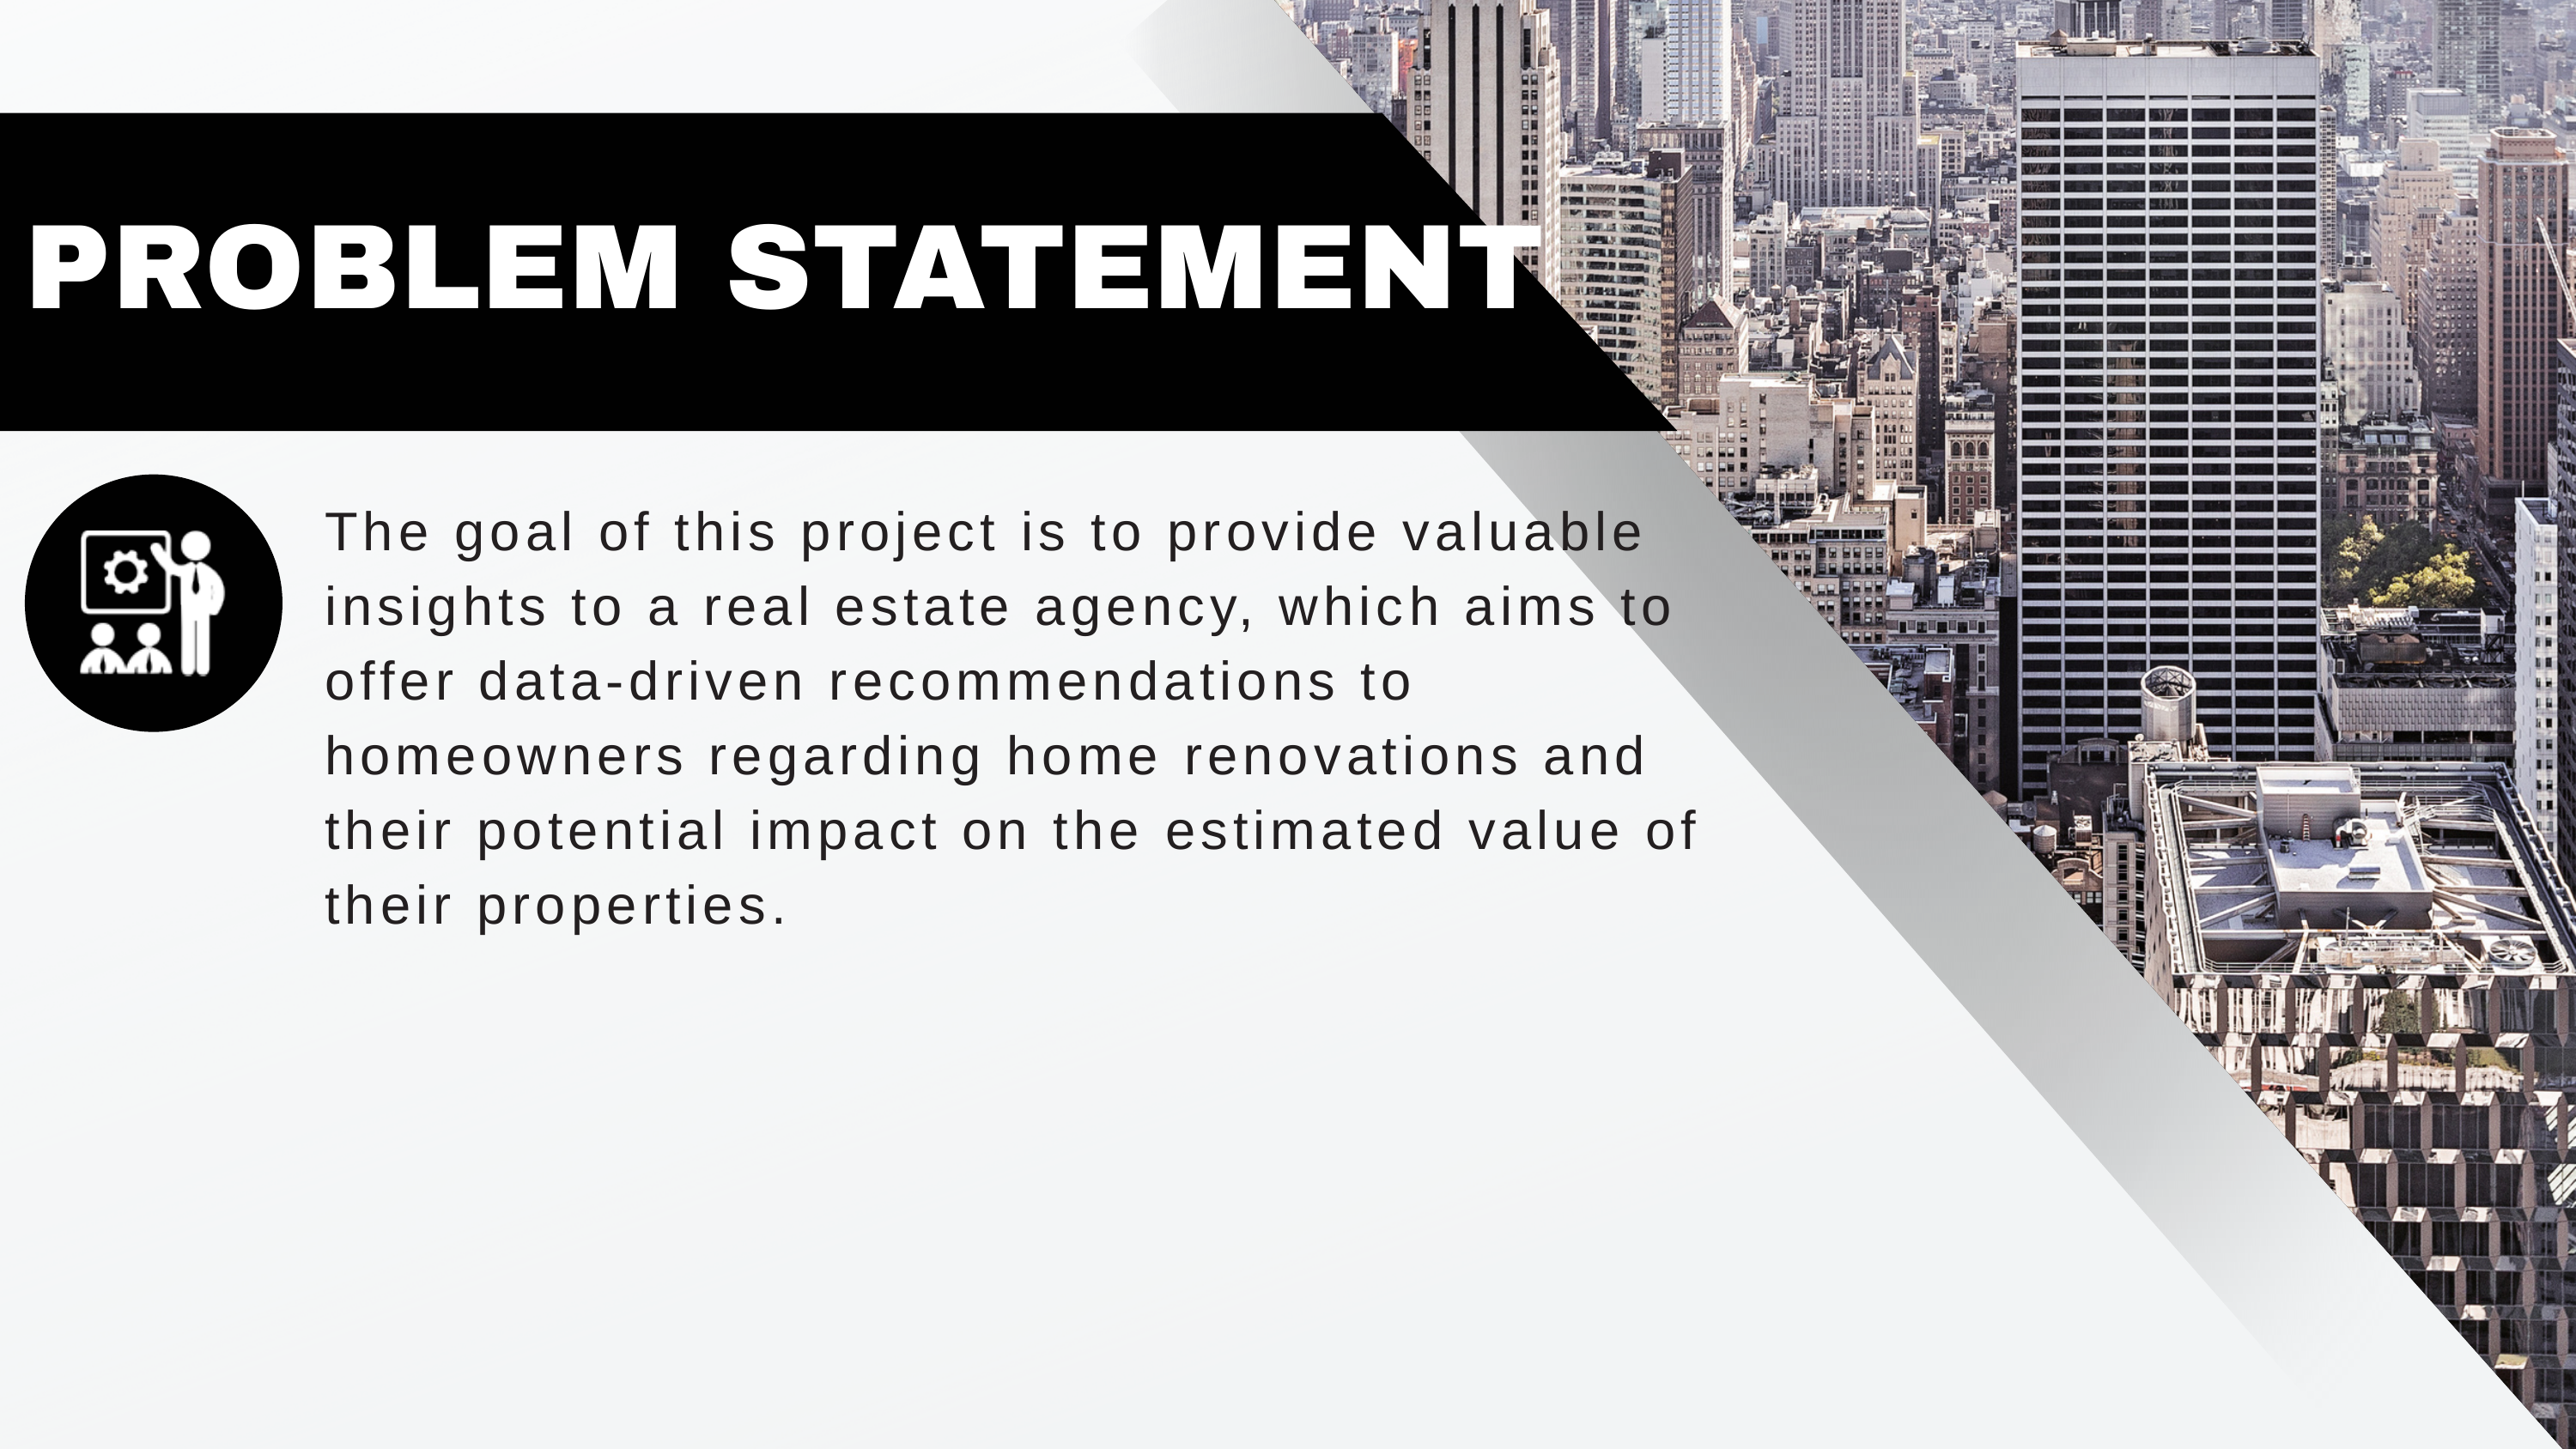

PROBLEM STATEMENT

The goal of this project is to provide valuable insights to a real estate agency, which aims to offer data-driven recommendations to homeowners regarding home renovations and their potential impact on the estimated value of their properties.